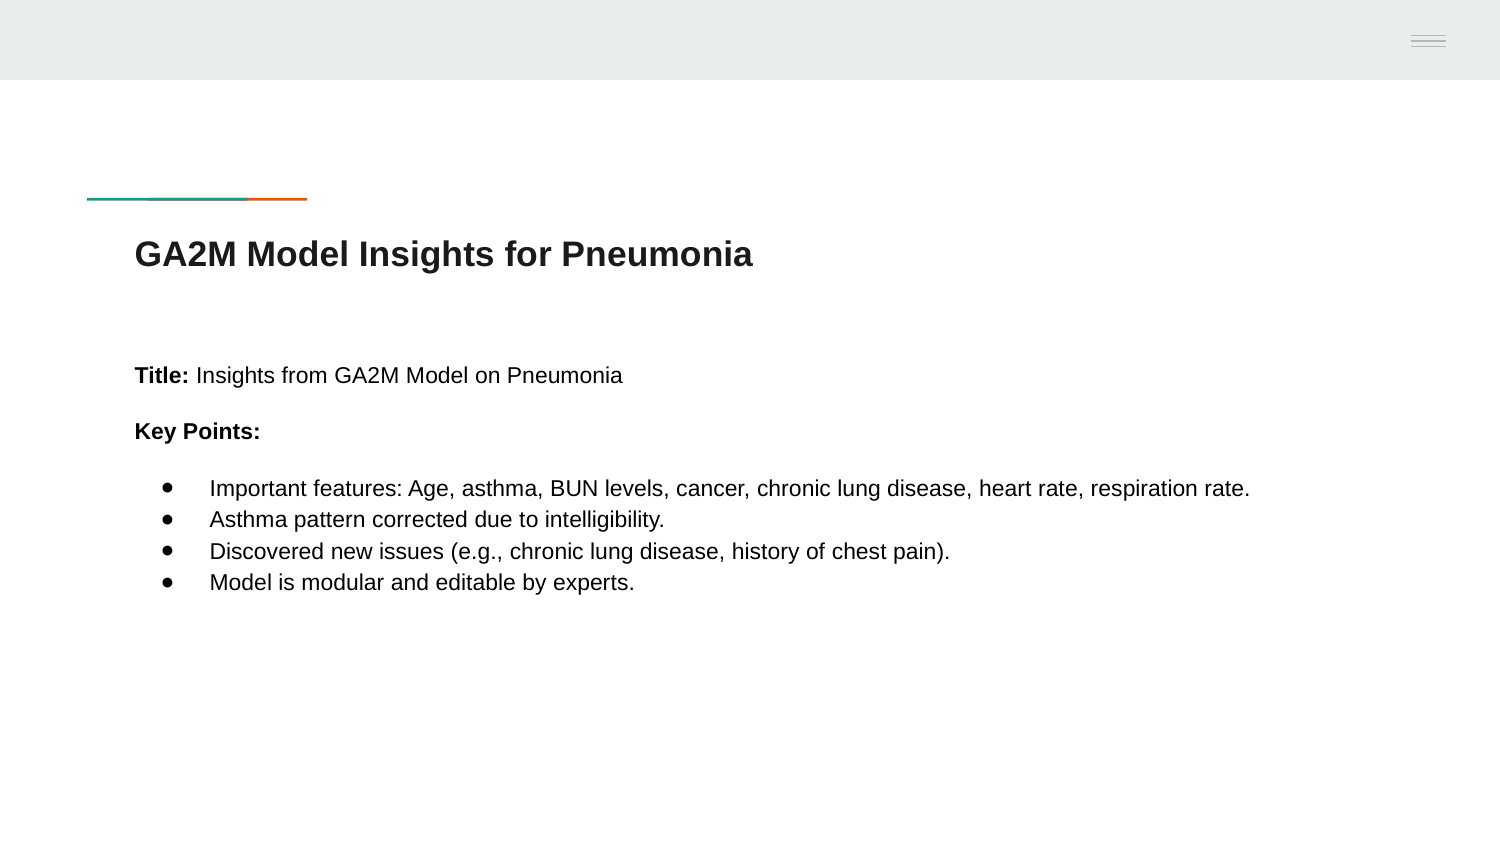

# GA2M Model Insights for Pneumonia
Title: Insights from GA2M Model on Pneumonia
Key Points:
Important features: Age, asthma, BUN levels, cancer, chronic lung disease, heart rate, respiration rate.
Asthma pattern corrected due to intelligibility.
Discovered new issues (e.g., chronic lung disease, history of chest pain).
Model is modular and editable by experts.